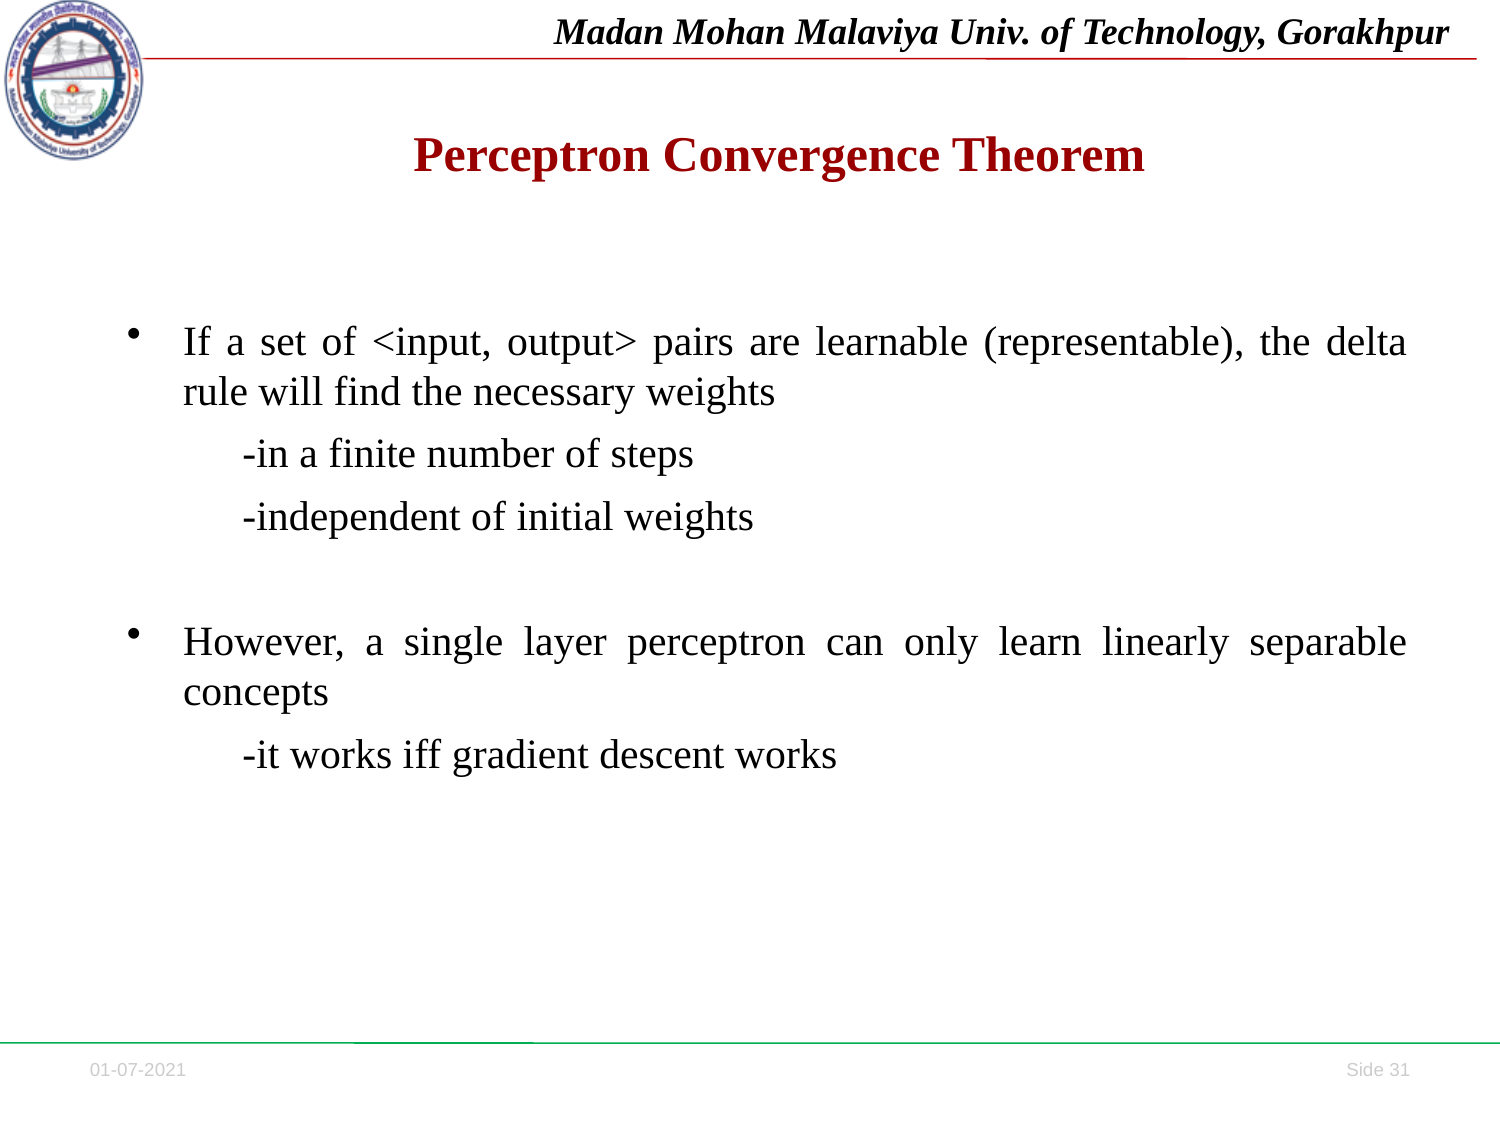

# Perceptron Convergence Theorem
If a set of <input, output> pairs are learnable (representable), the delta rule will find the necessary weights
           -in a finite number of steps
           -independent of initial weights

However, a single layer perceptron can only learn linearly separable concepts
           -it works iff gradient descent works